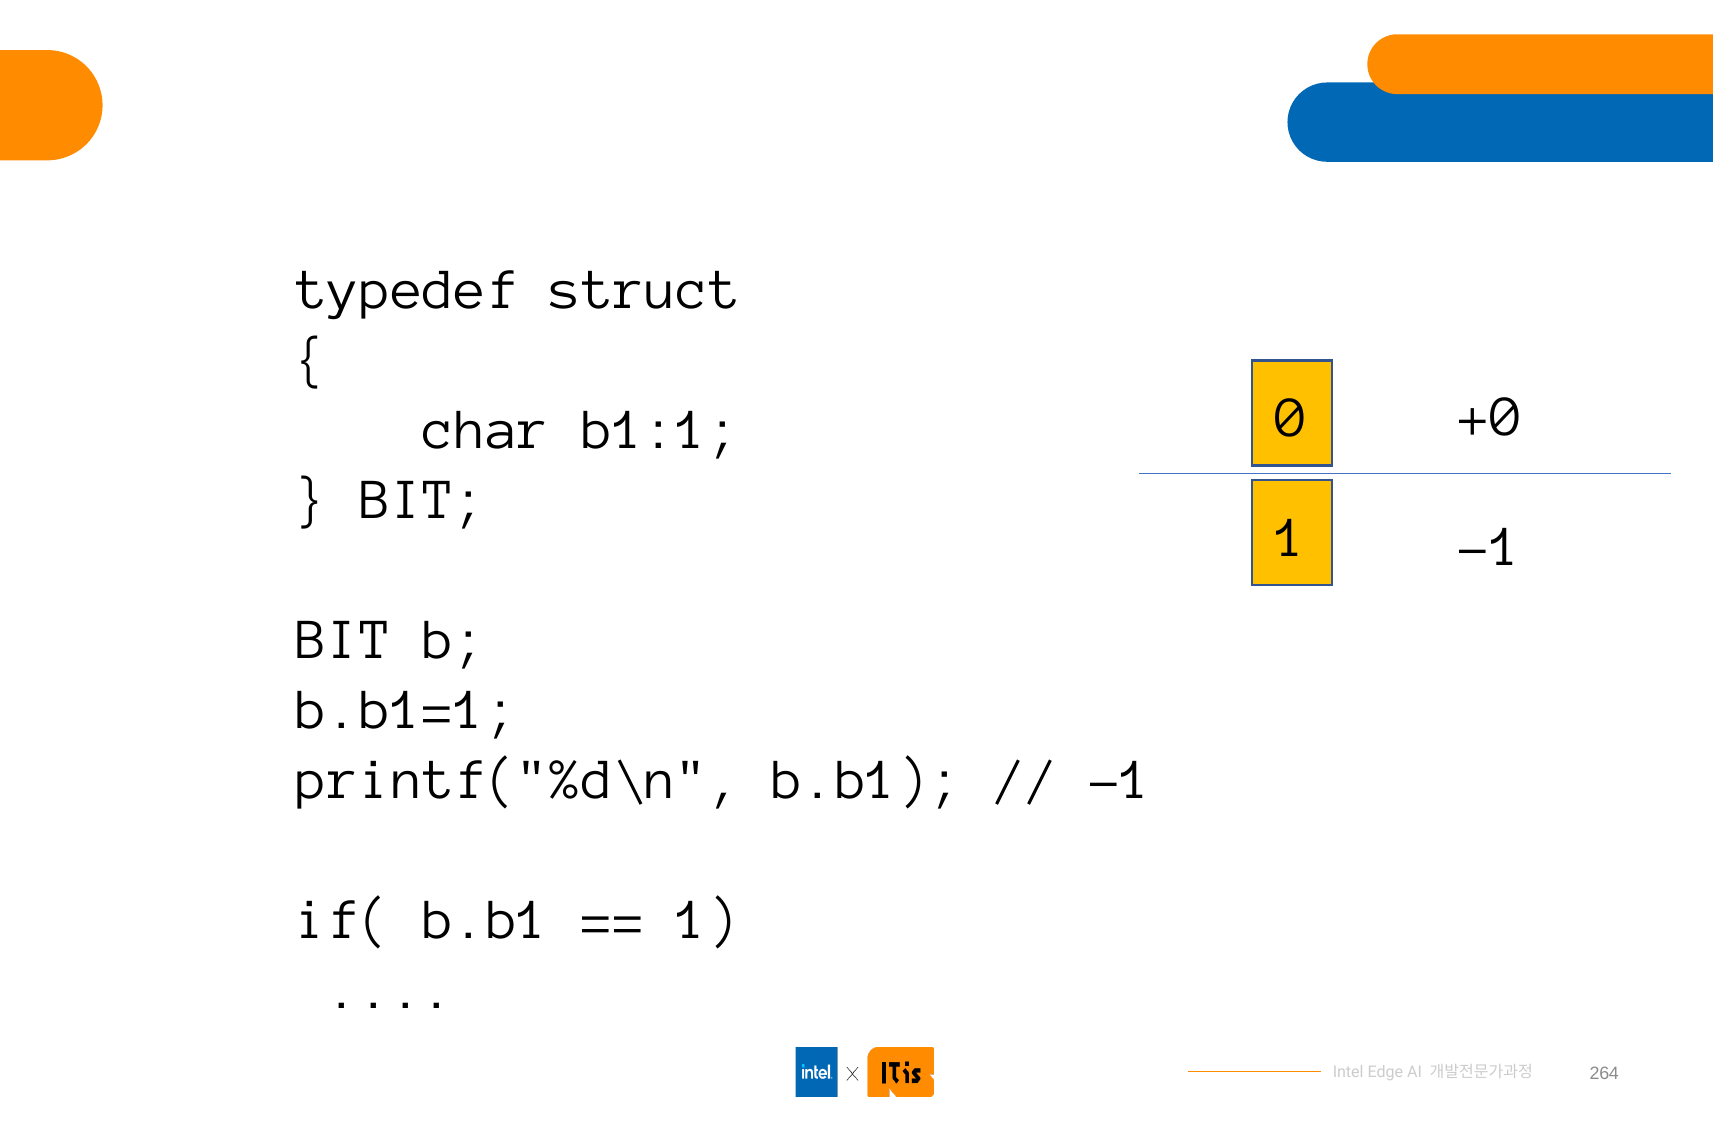

#
typedef struct
{
    char b1:1;
} BIT;

BIT b;
b.b1=1;
printf("%d\n", b.b1); // -1

if( b.b1 == 1)
 ....
0
+0
1
-1
264